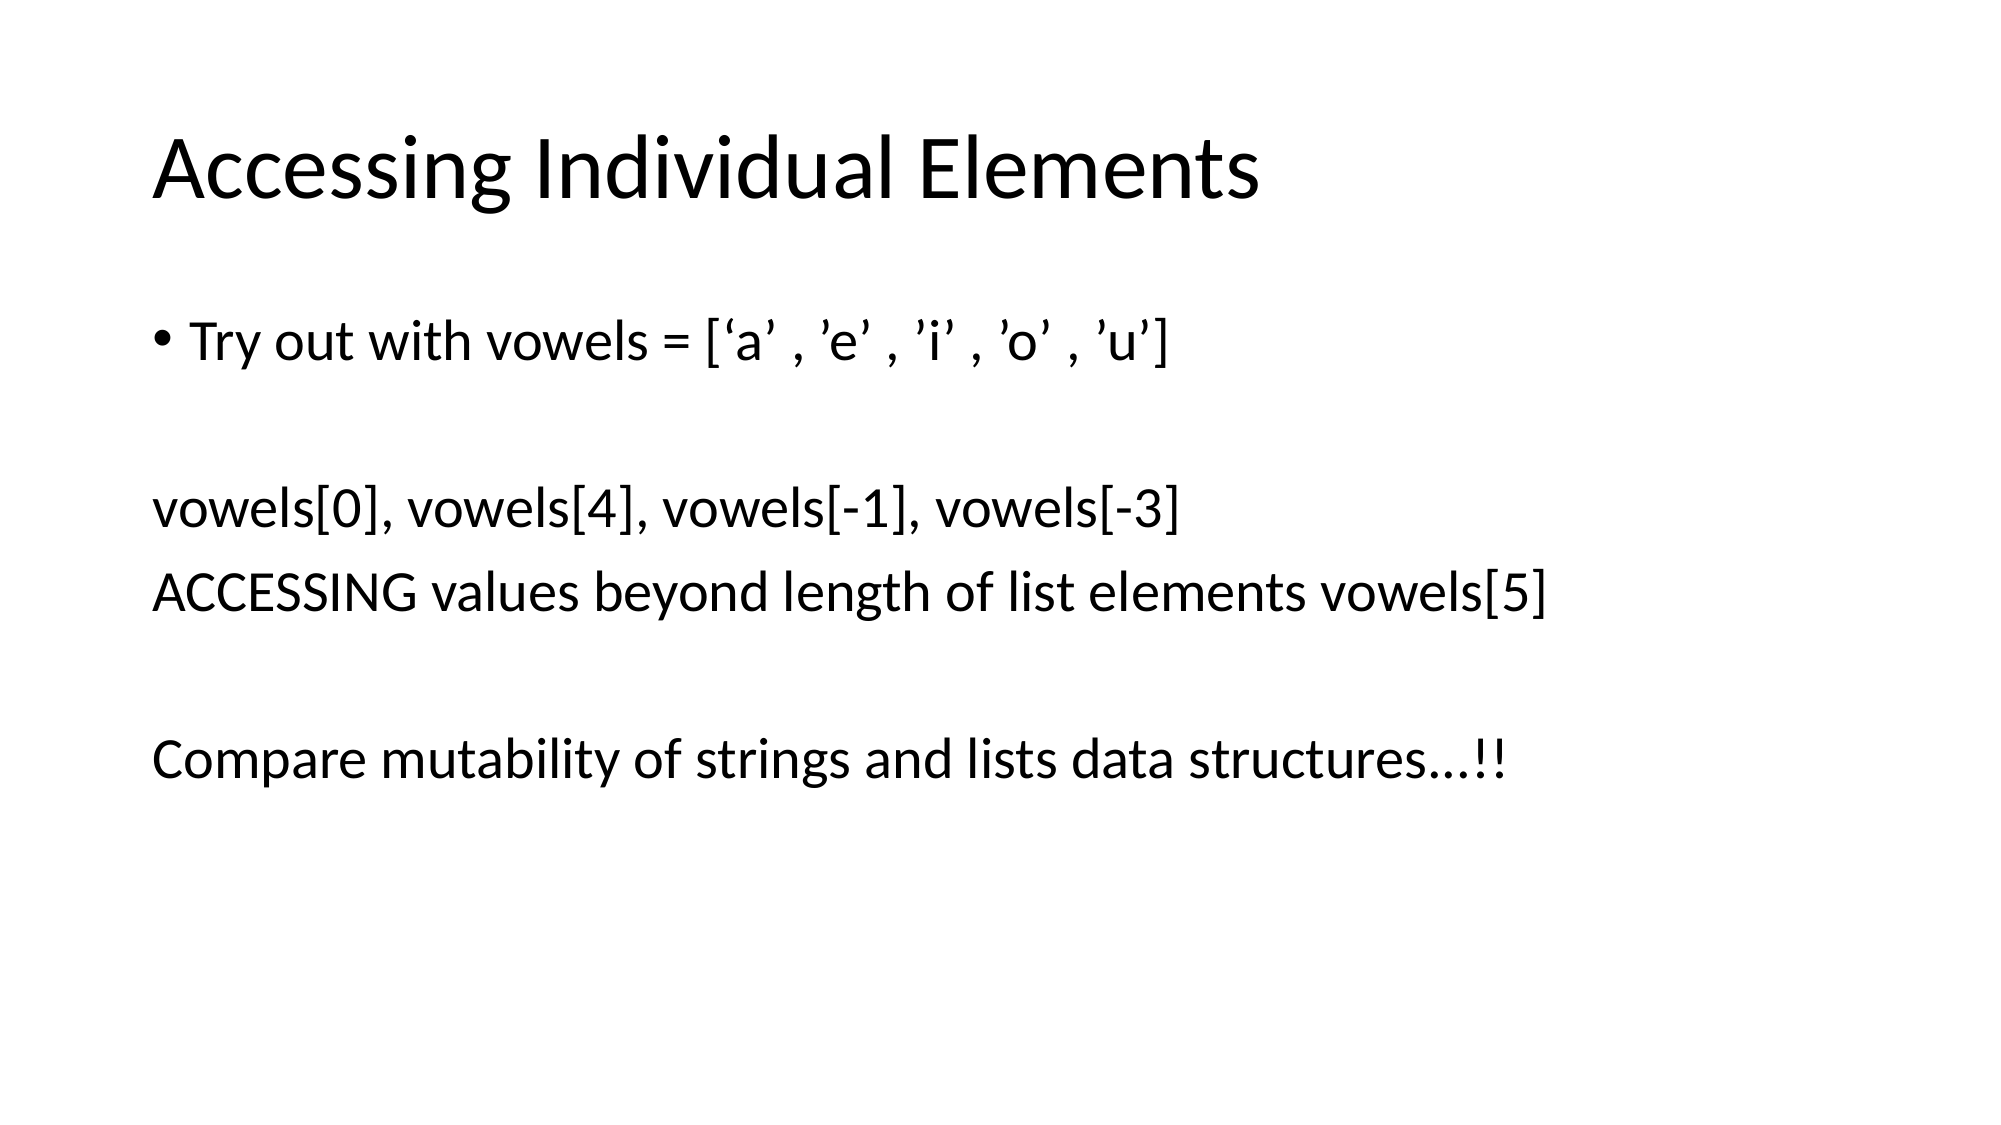

# Accessing Individual Elements
Try out with vowels = [‘a’ , ’e’ , ’i’ , ’o’ , ’u’]

vowels[0], vowels[4], vowels[-1], vowels[-3]
ACCESSING values beyond length of list elements vowels[5]

Compare mutability of strings and lists data structures...!!